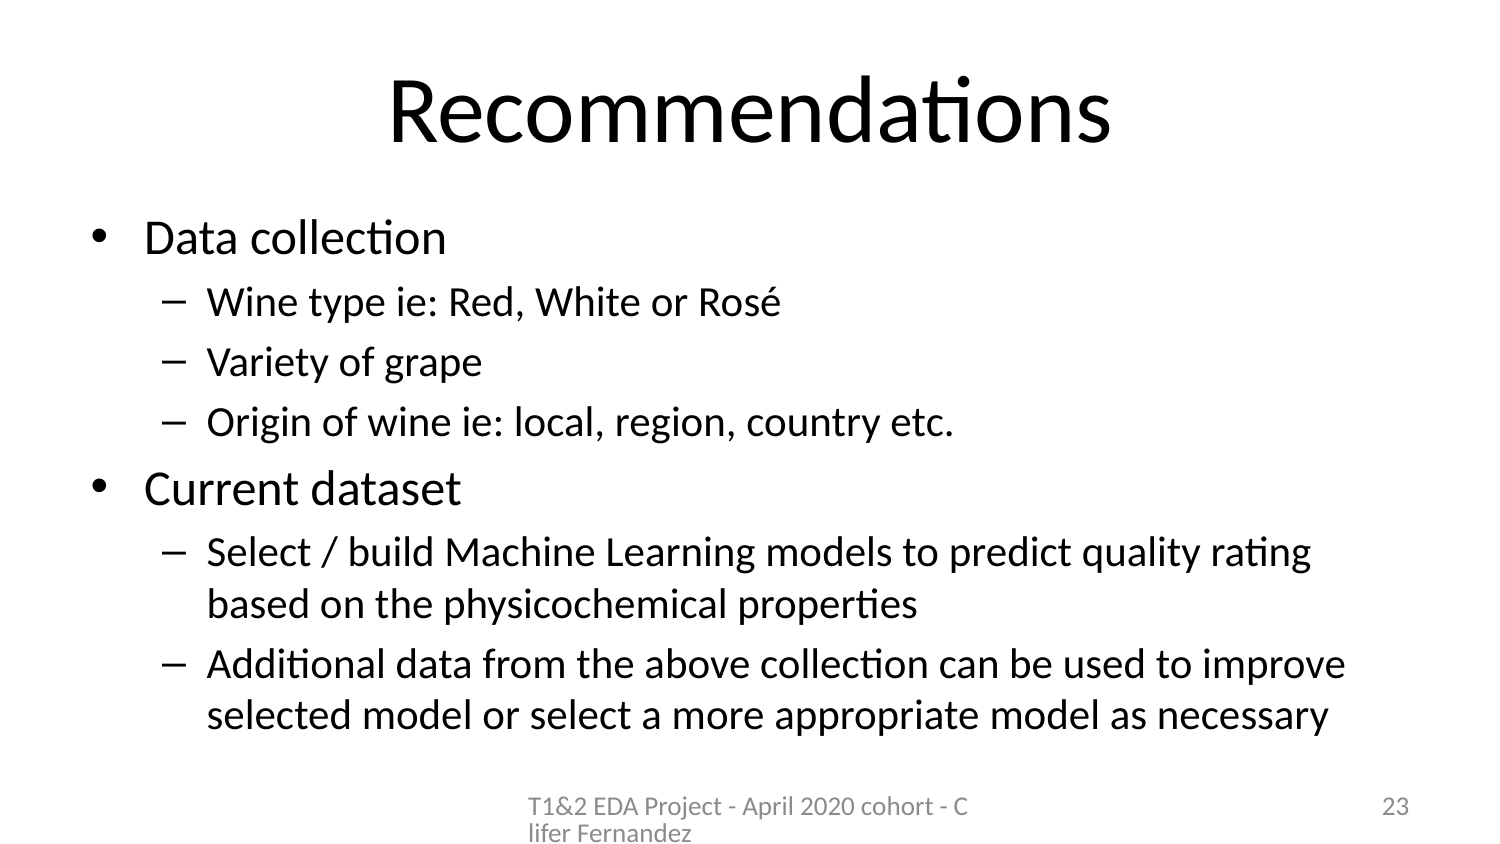

# Recommendations
Data collection
Wine type ie: Red, White or Rosé
Variety of grape
Origin of wine ie: local, region, country etc.
Current dataset
Select / build Machine Learning models to predict quality rating based on the physicochemical properties
Additional data from the above collection can be used to improve selected model or select a more appropriate model as necessary

T1&2 EDA Project - April 2020 cohort - Clifer Fernandez
23